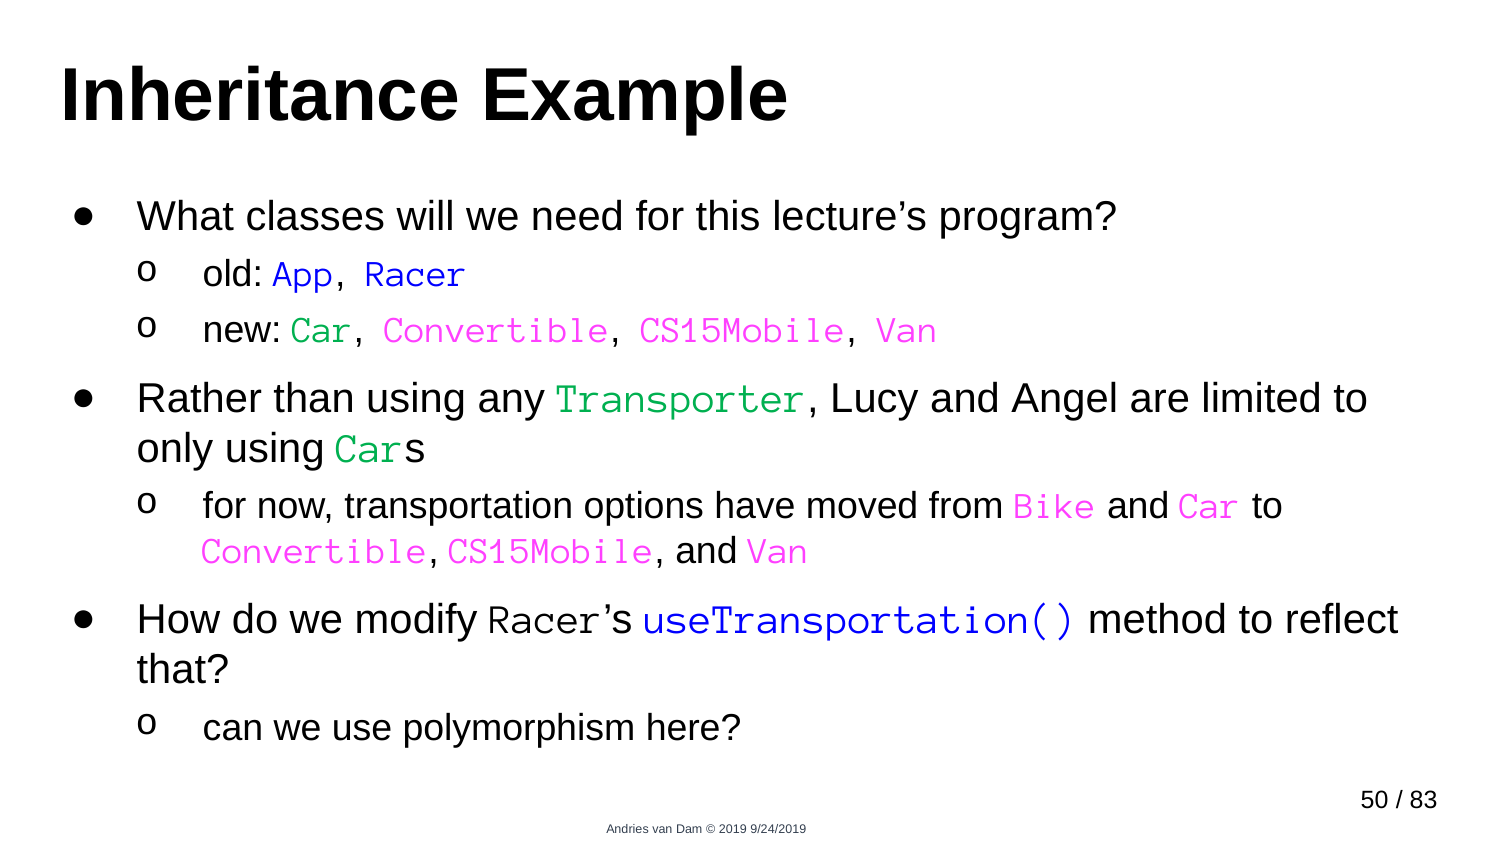

# Inheritance Example
What classes will we need for this lecture’s program?
old: App, Racer
new: Car, Convertible, CS15Mobile, Van
Rather than using any Transporter, Lucy and Angel are limited to only using Cars
for now, transportation options have moved from Bike and Car to Convertible, CS15Mobile, and Van
How do we modify Racer’s useTransportation() method to reflect that?
can we use polymorphism here?